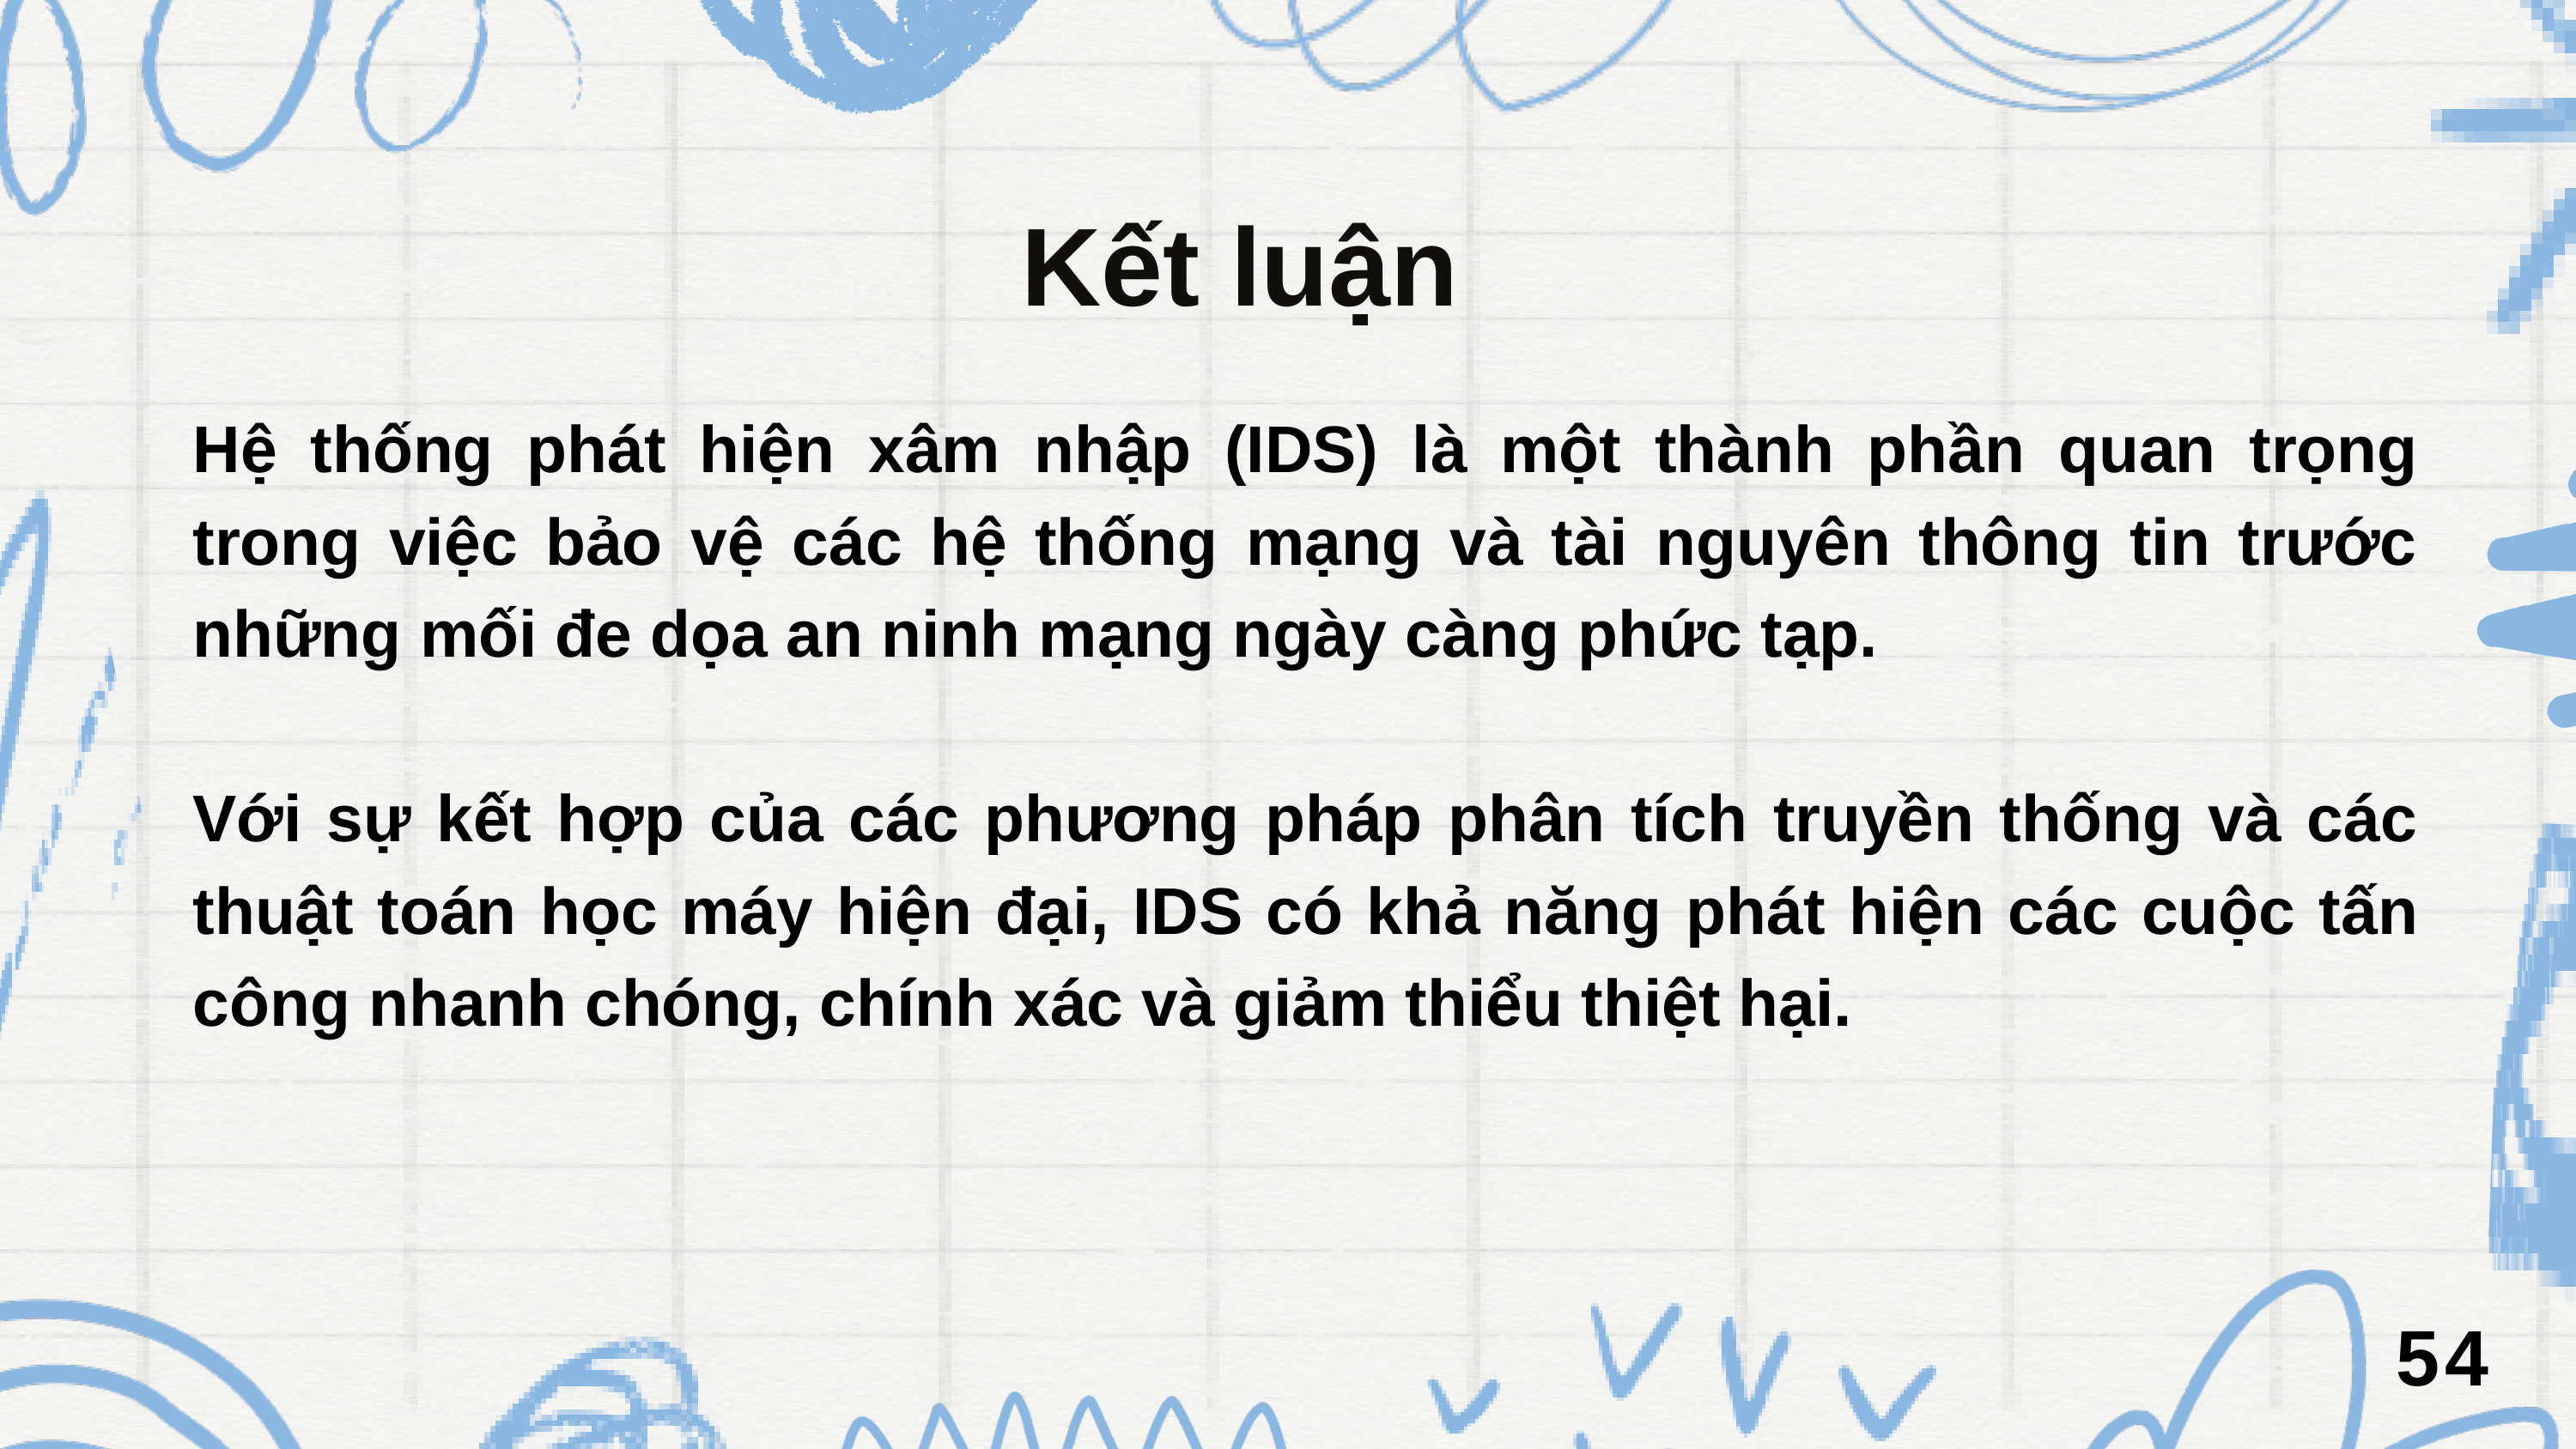

Kết luận

Hệ thống phát hiện xâm nhập (IDS) là một thành phần quan trọng trong việc bảo vệ các hệ thống mạng và tài nguyên thông tin trước những mối đe dọa an ninh mạng ngày càng phức tạp.

Với sự kết hợp của các phương pháp phân tích truyền thống và các thuật toán học máy hiện đại, IDS có khả năng phát hiện các cuộc tấn công nhanh chóng, chính xác và giảm thiểu thiệt hại.

54